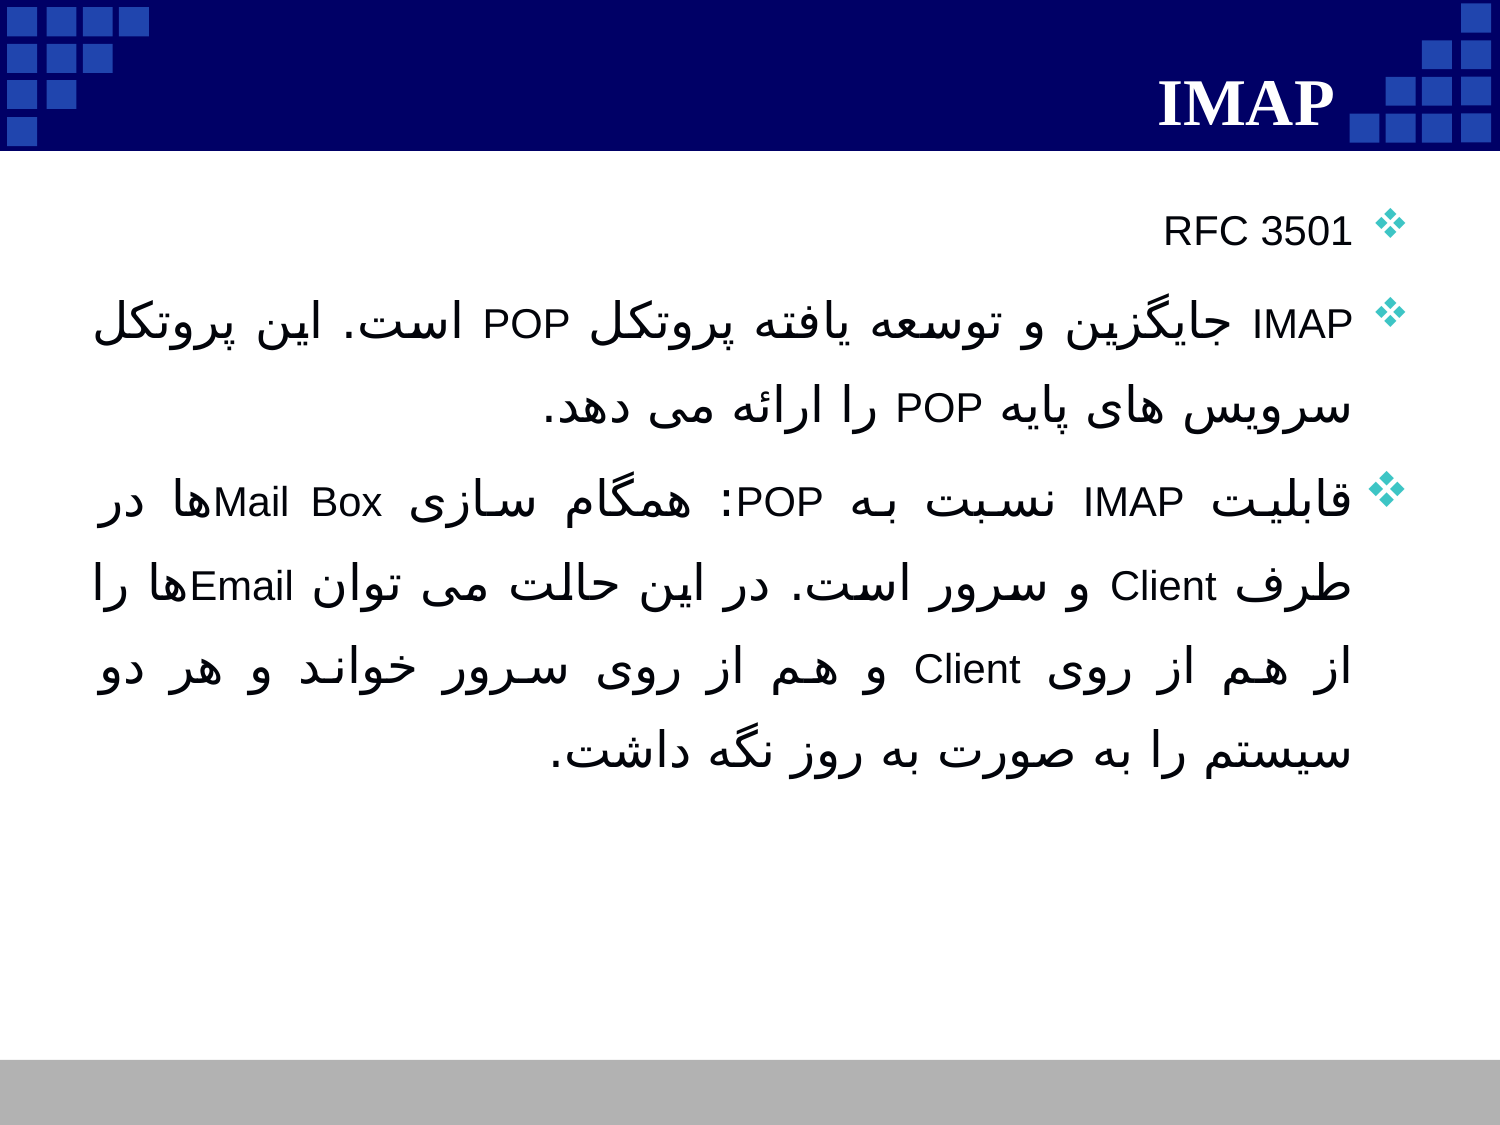

# IMAP
RFC 3501
IMAP جایگزین و توسعه یافته پروتکل POP است. این پروتکل سرویس های پایه POP را ارائه می دهد.
قابلیت IMAP نسبت به POP: همگام سازی Mail Boxها در طرف Client و سرور است. در این حالت می توان Emailها را از هم از روی Client و هم از روی سرور خواند و هر دو سیستم را به صورت به روز نگه داشت.

41
Company  Logo